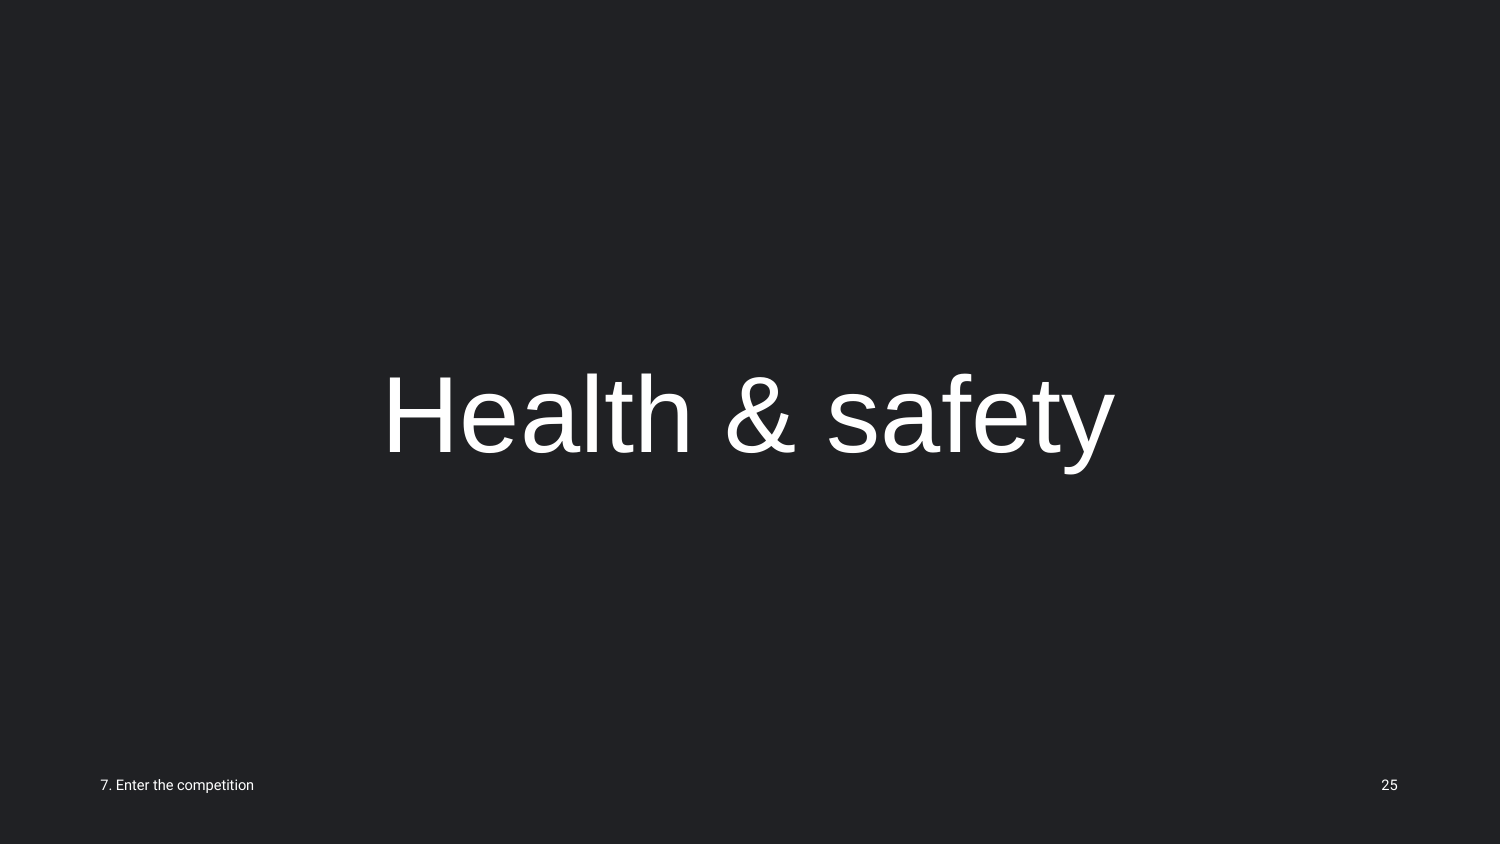

# Health & safety
7. Enter the competition
25